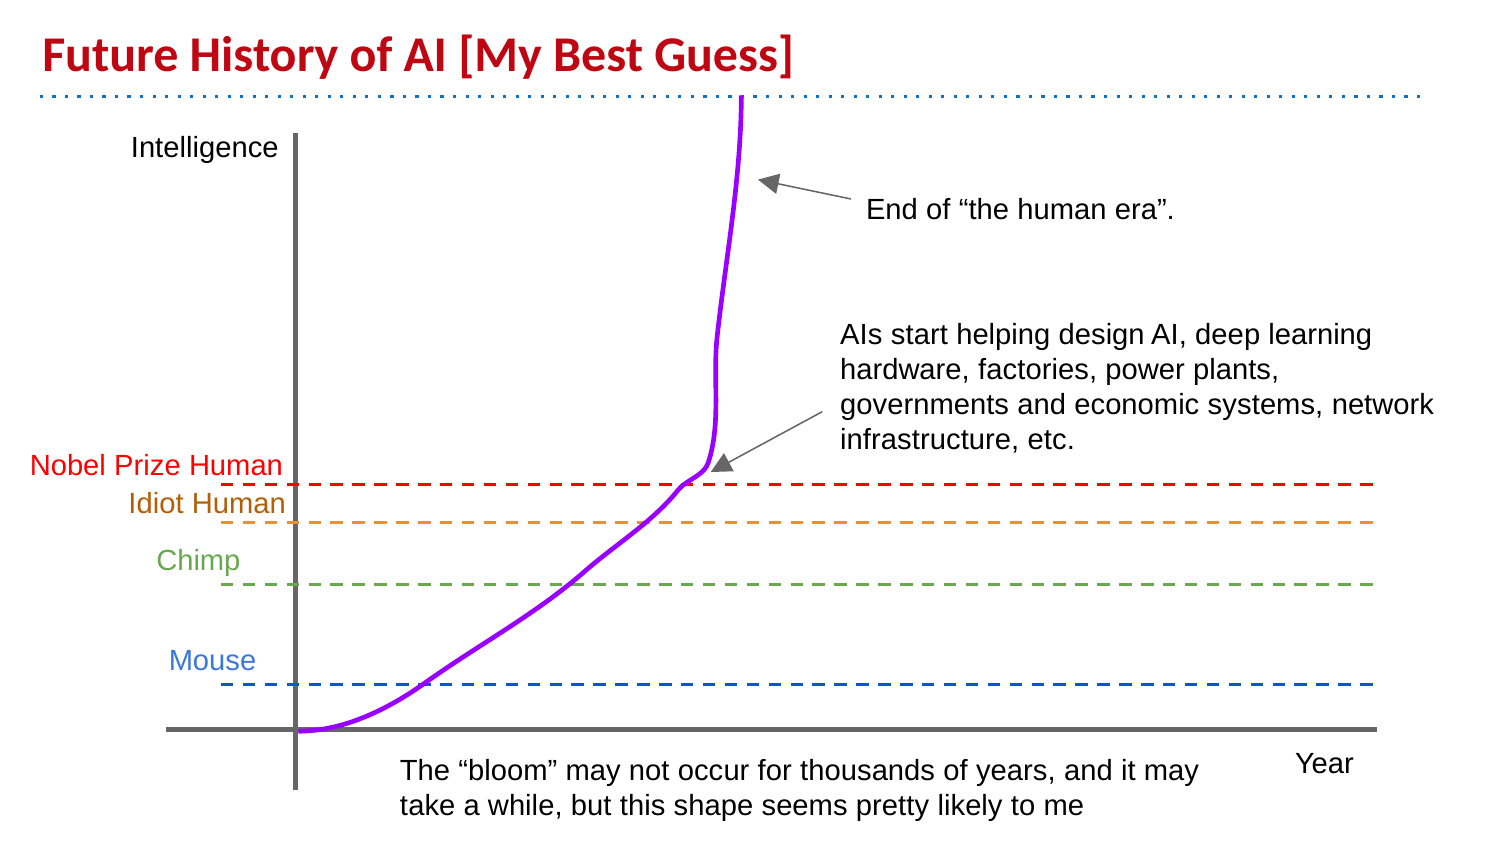

# Future History of AI [My Best Guess]

Intelligence
End of “the human era”.
AIs start helping design AI, deep learning hardware, factories, power plants, governments and economic systems, network infrastructure, etc.
Nobel Prize Human
Idiot Human
Chimp
Mouse
Year
The “bloom” may not occur for thousands of years, and it may take a while, but this shape seems pretty likely to me